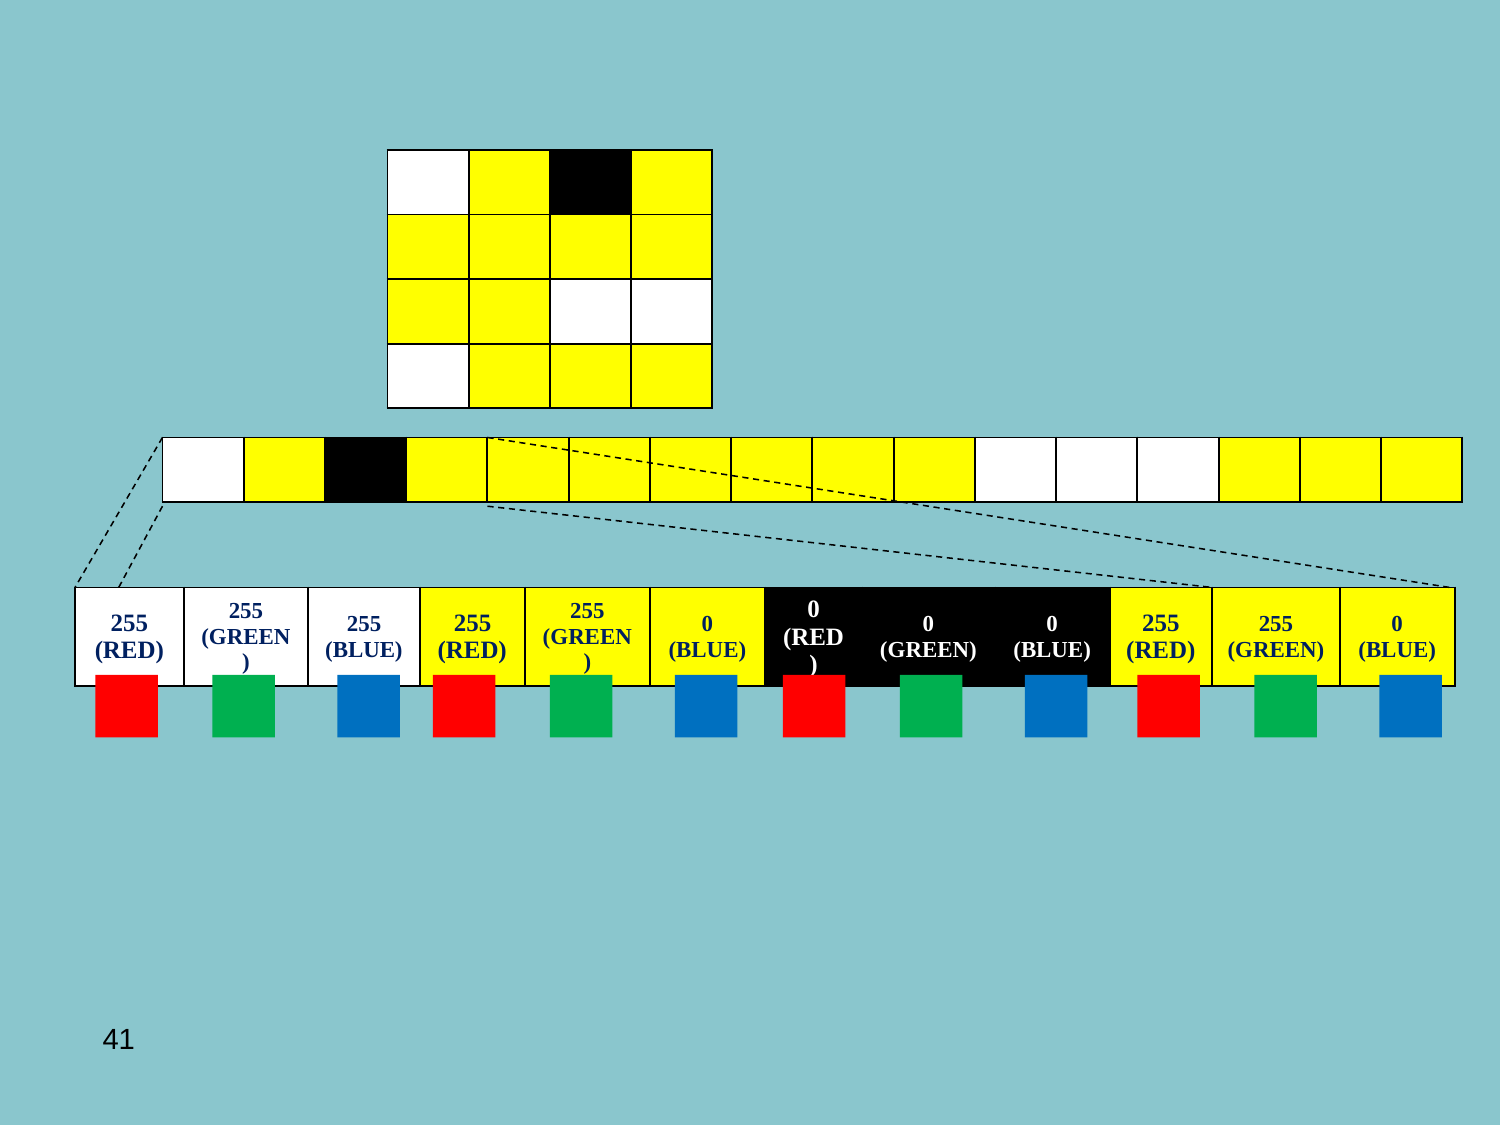

|  |  |  |  |
| --- | --- | --- | --- |
|  |  |  |  |
|  |  |  |  |
|  |  |  |  |
|  |  |  |  |
| --- | --- | --- | --- |
|  |  |  |  |
|  |  |  |  |
|  |  |  |  |
|  |  |  |  |
| --- | --- | --- | --- |
|  |  |  |  |
| --- | --- | --- | --- |
|  |  |  |  |
| --- | --- | --- | --- |
|  |  |  |  |
| --- | --- | --- | --- |
| 255 (RED) | 255 (GREEN) | 255 (BLUE) | 255 (RED) | 255 (GREEN) | 0 (BLUE) | 0 (RED) | 0 (GREEN) | 0 (BLUE) | 255 (RED) | 255 (GREEN) | 0 (BLUE) |
| --- | --- | --- | --- | --- | --- | --- | --- | --- | --- | --- | --- |

41